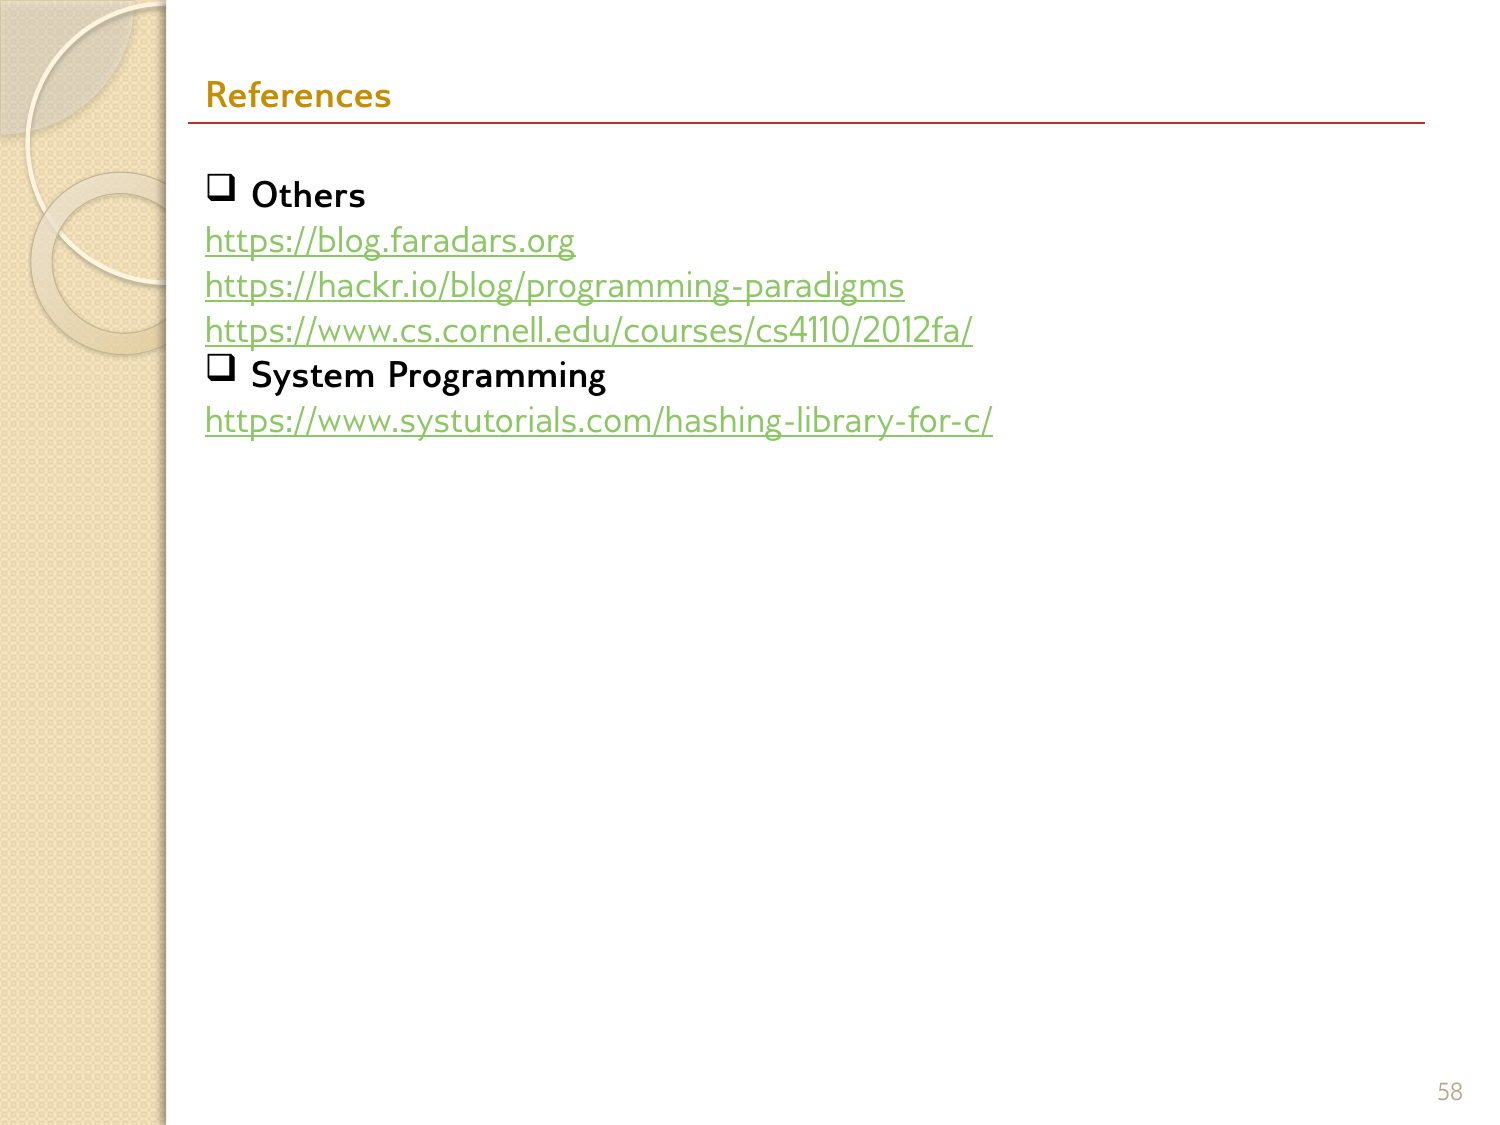

References
Others
https://blog.faradars.org
https://hackr.io/blog/programming-paradigms
https://www.cs.cornell.edu/courses/cs4110/2012fa/
System Programming
https://www.systutorials.com/hashing-library-for-c/
58